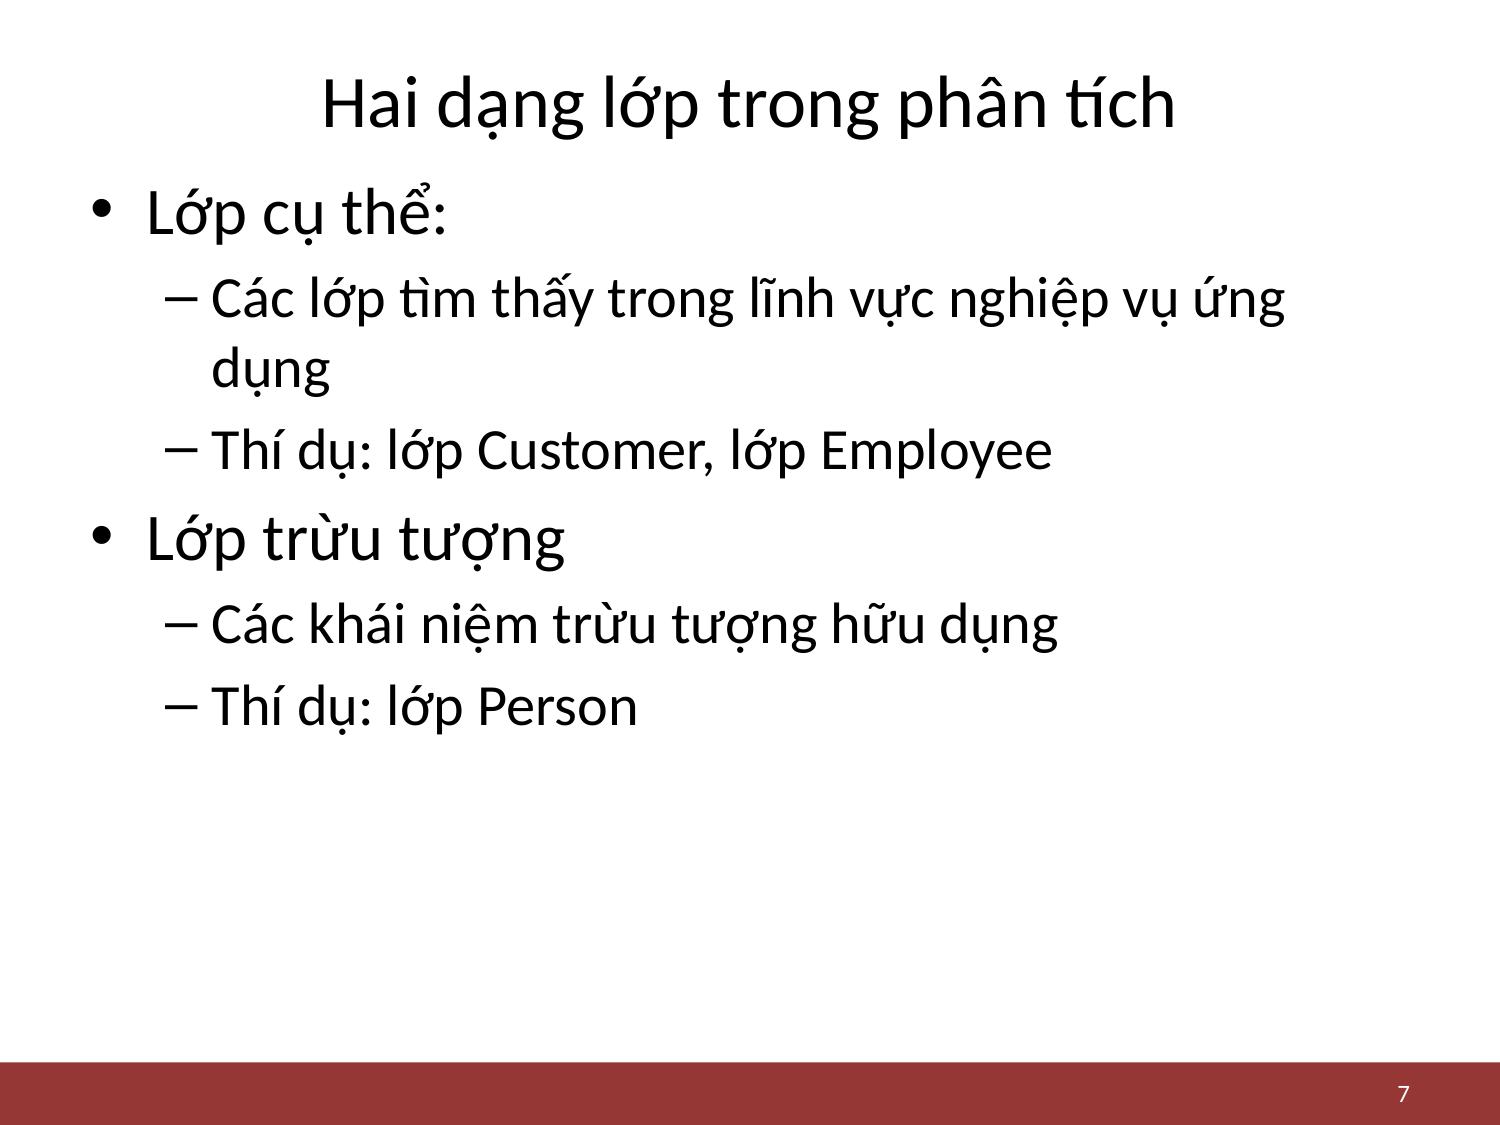

# Hai dạng lớp trong phân tích
Lớp cụ thể:
Các lớp tìm thấy trong lĩnh vực nghiệp vụ ứng dụng
Thí dụ: lớp Customer, lớp Employee
Lớp trừu tượng
Các khái niệm trừu tượng hữu dụng
Thí dụ: lớp Person
7